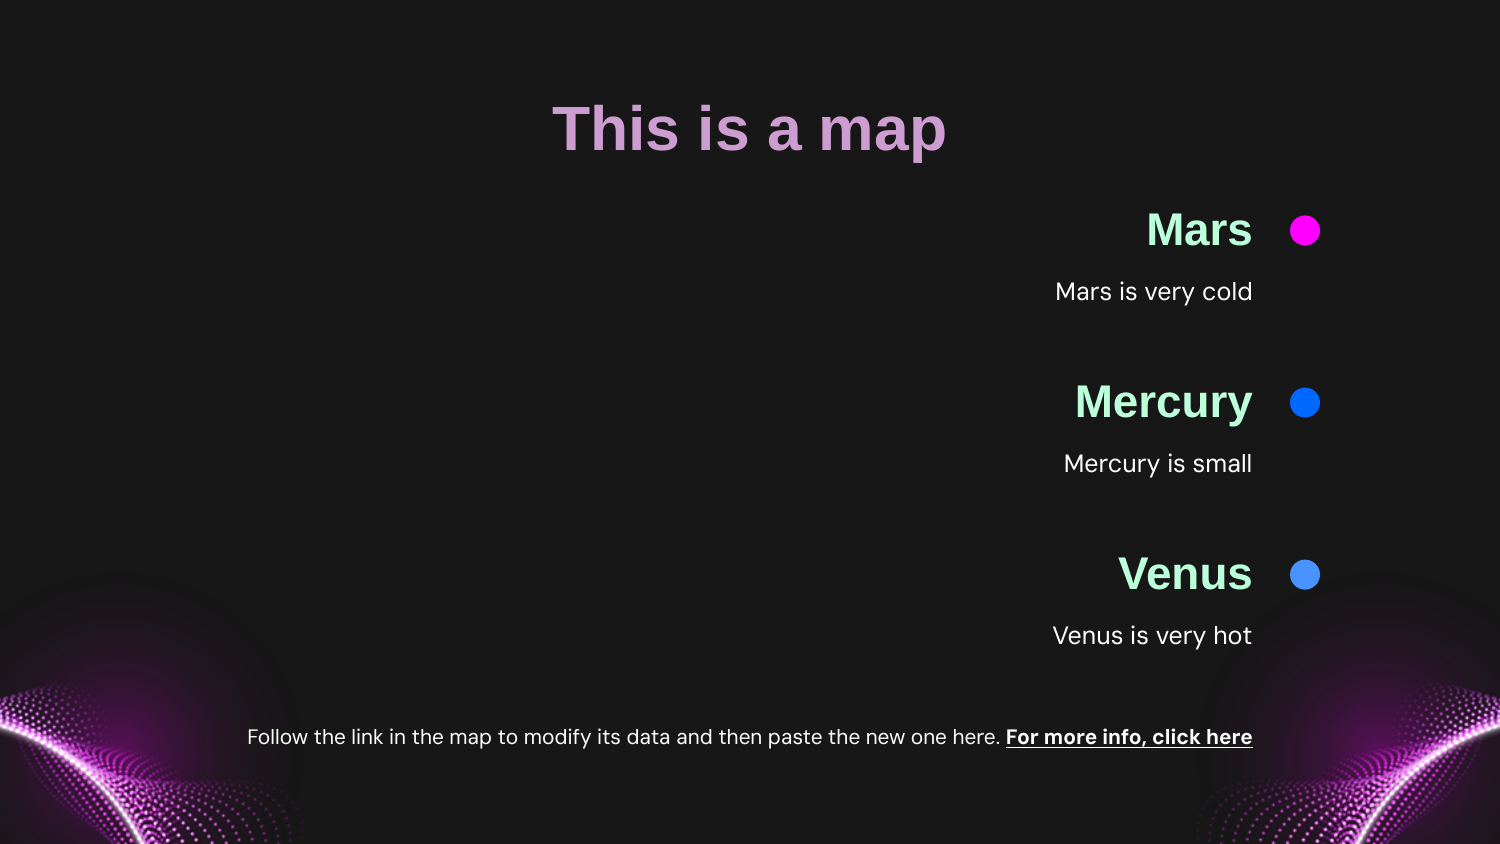

# This is a map
Mars

Mars is very cold
Mercury

Mercury is small
Venus

Venus is very hot
Follow the link in the map to modify its data and then paste the new one here. For more info, click here